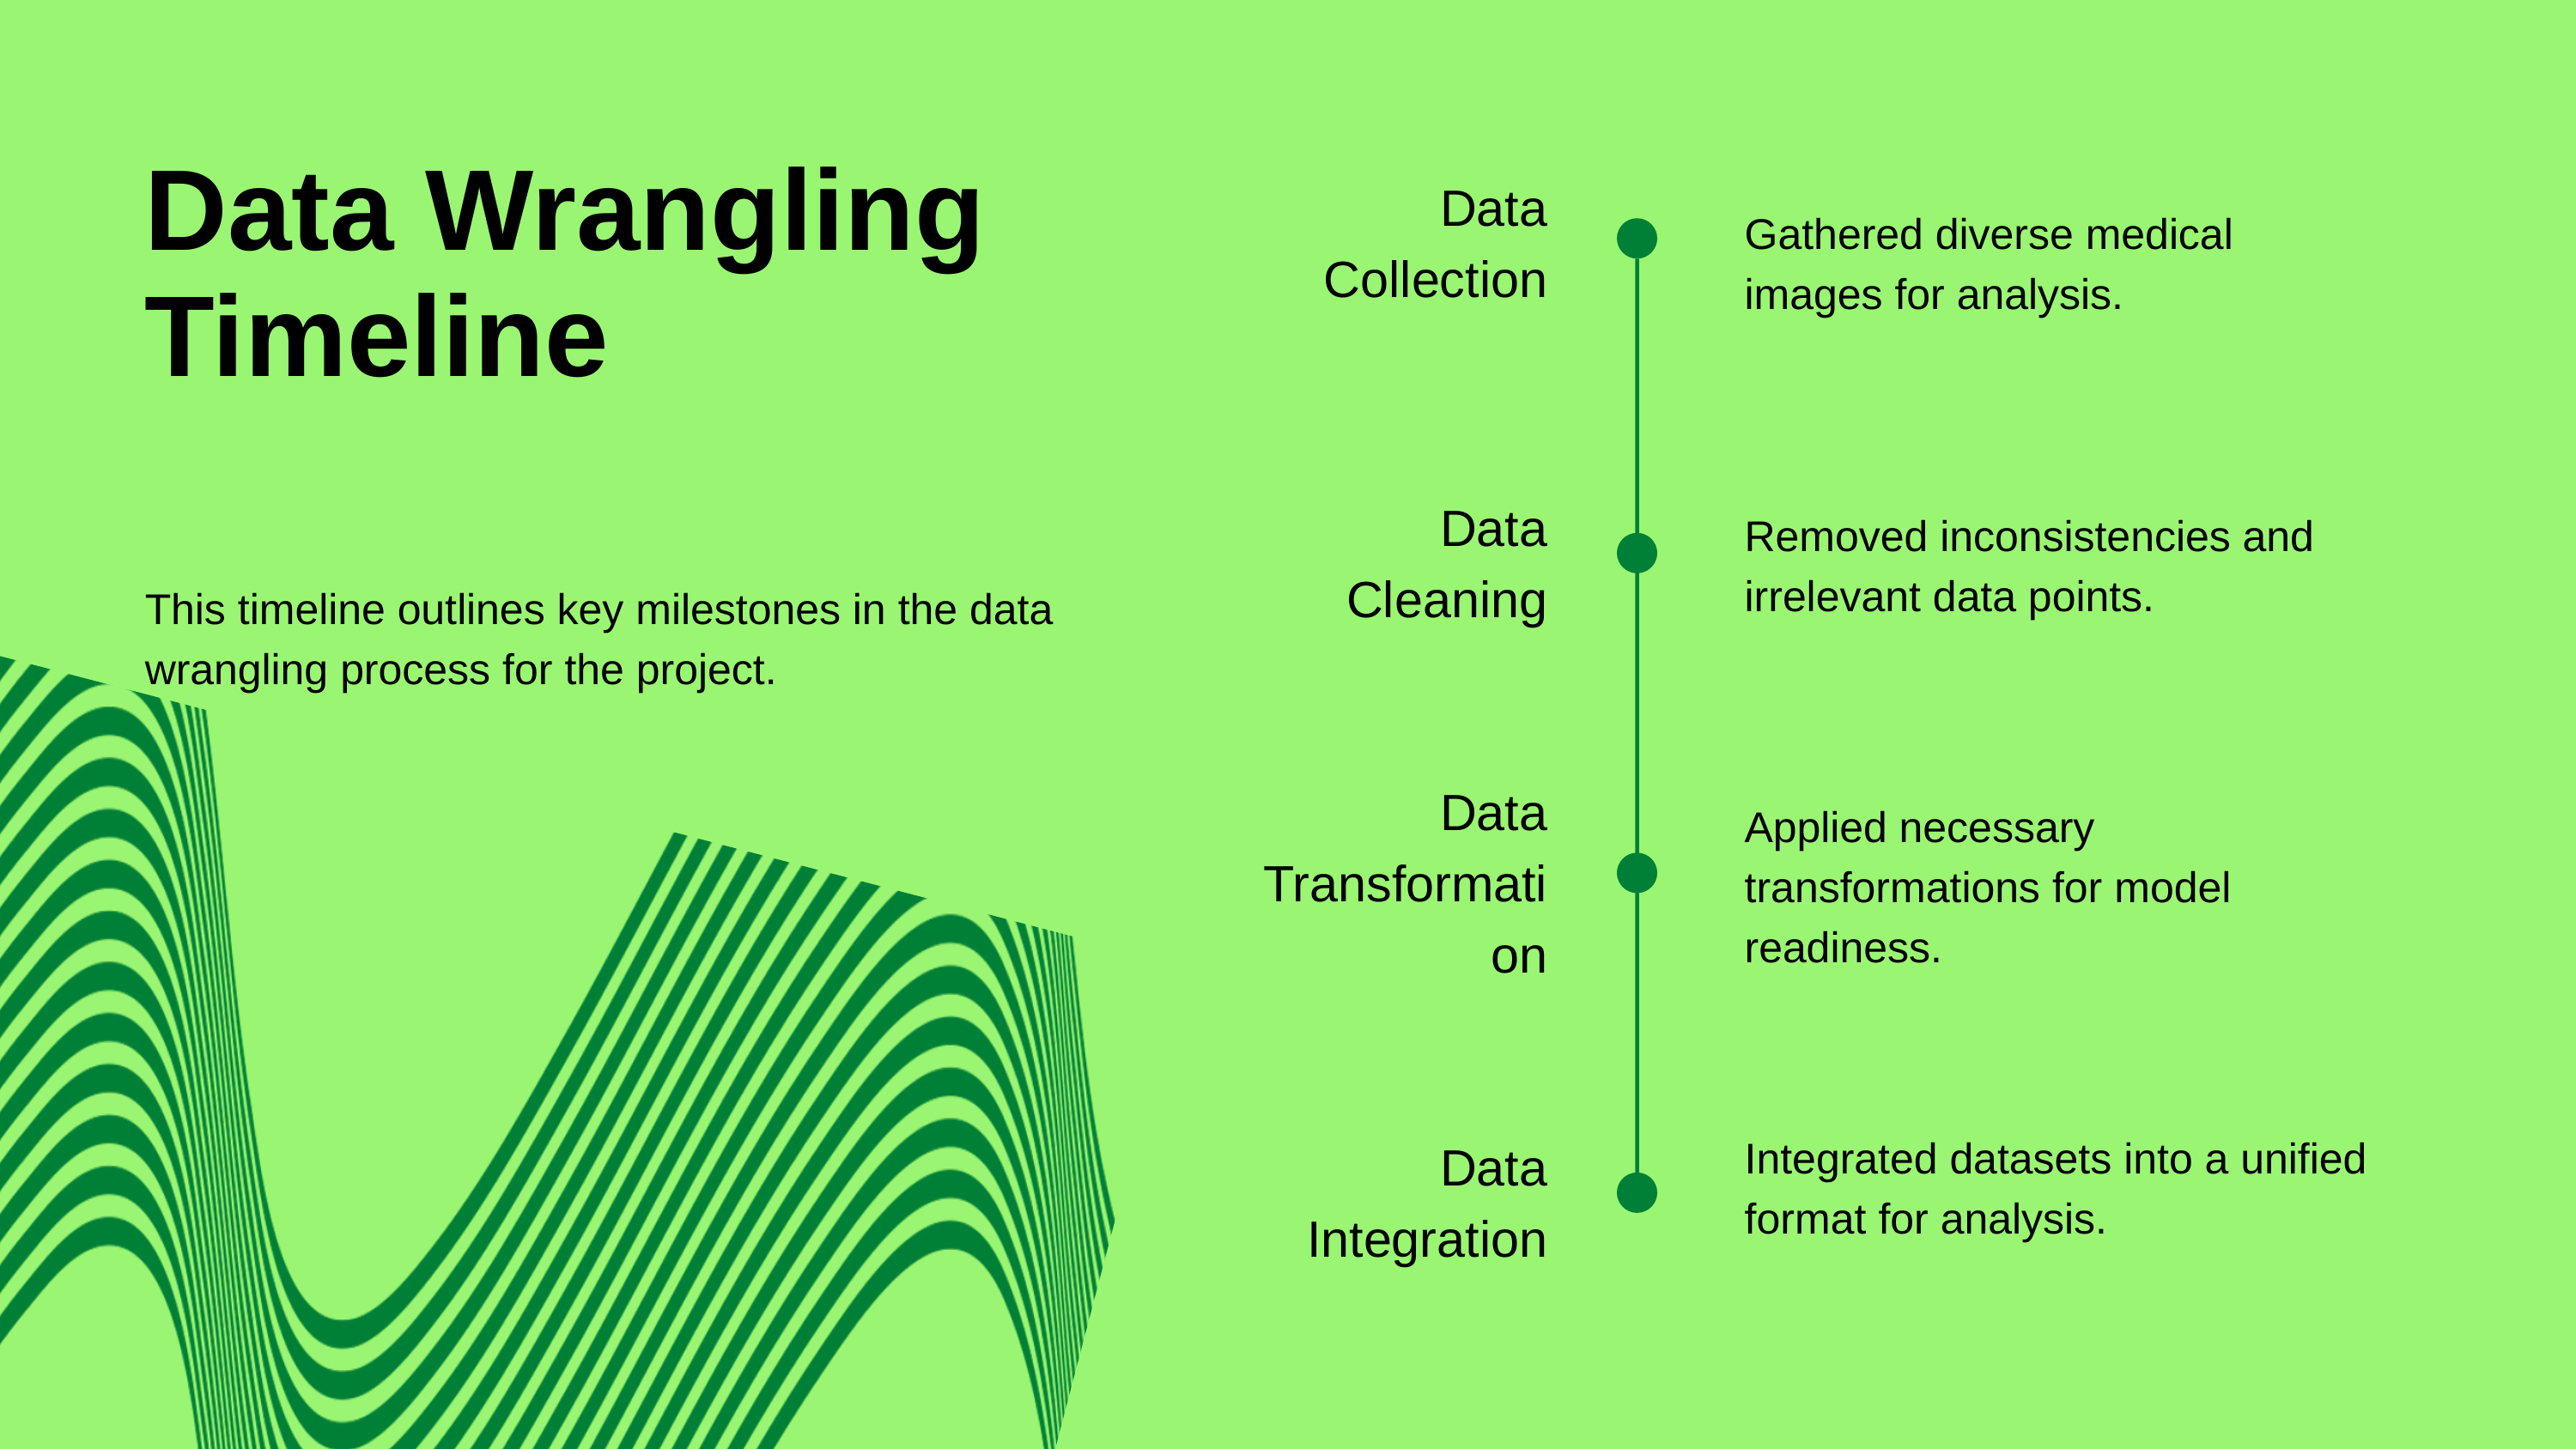

Data Wrangling Timeline
This timeline outlines key milestones in the data wrangling process for the project.
Data Collection
Gathered diverse medical images for analysis.

Data Cleaning
Removed inconsistencies and irrelevant data points.

Data Transformation
Applied necessary transformations for model readiness.

Integrated datasets into a unified format for analysis.
Data Integration